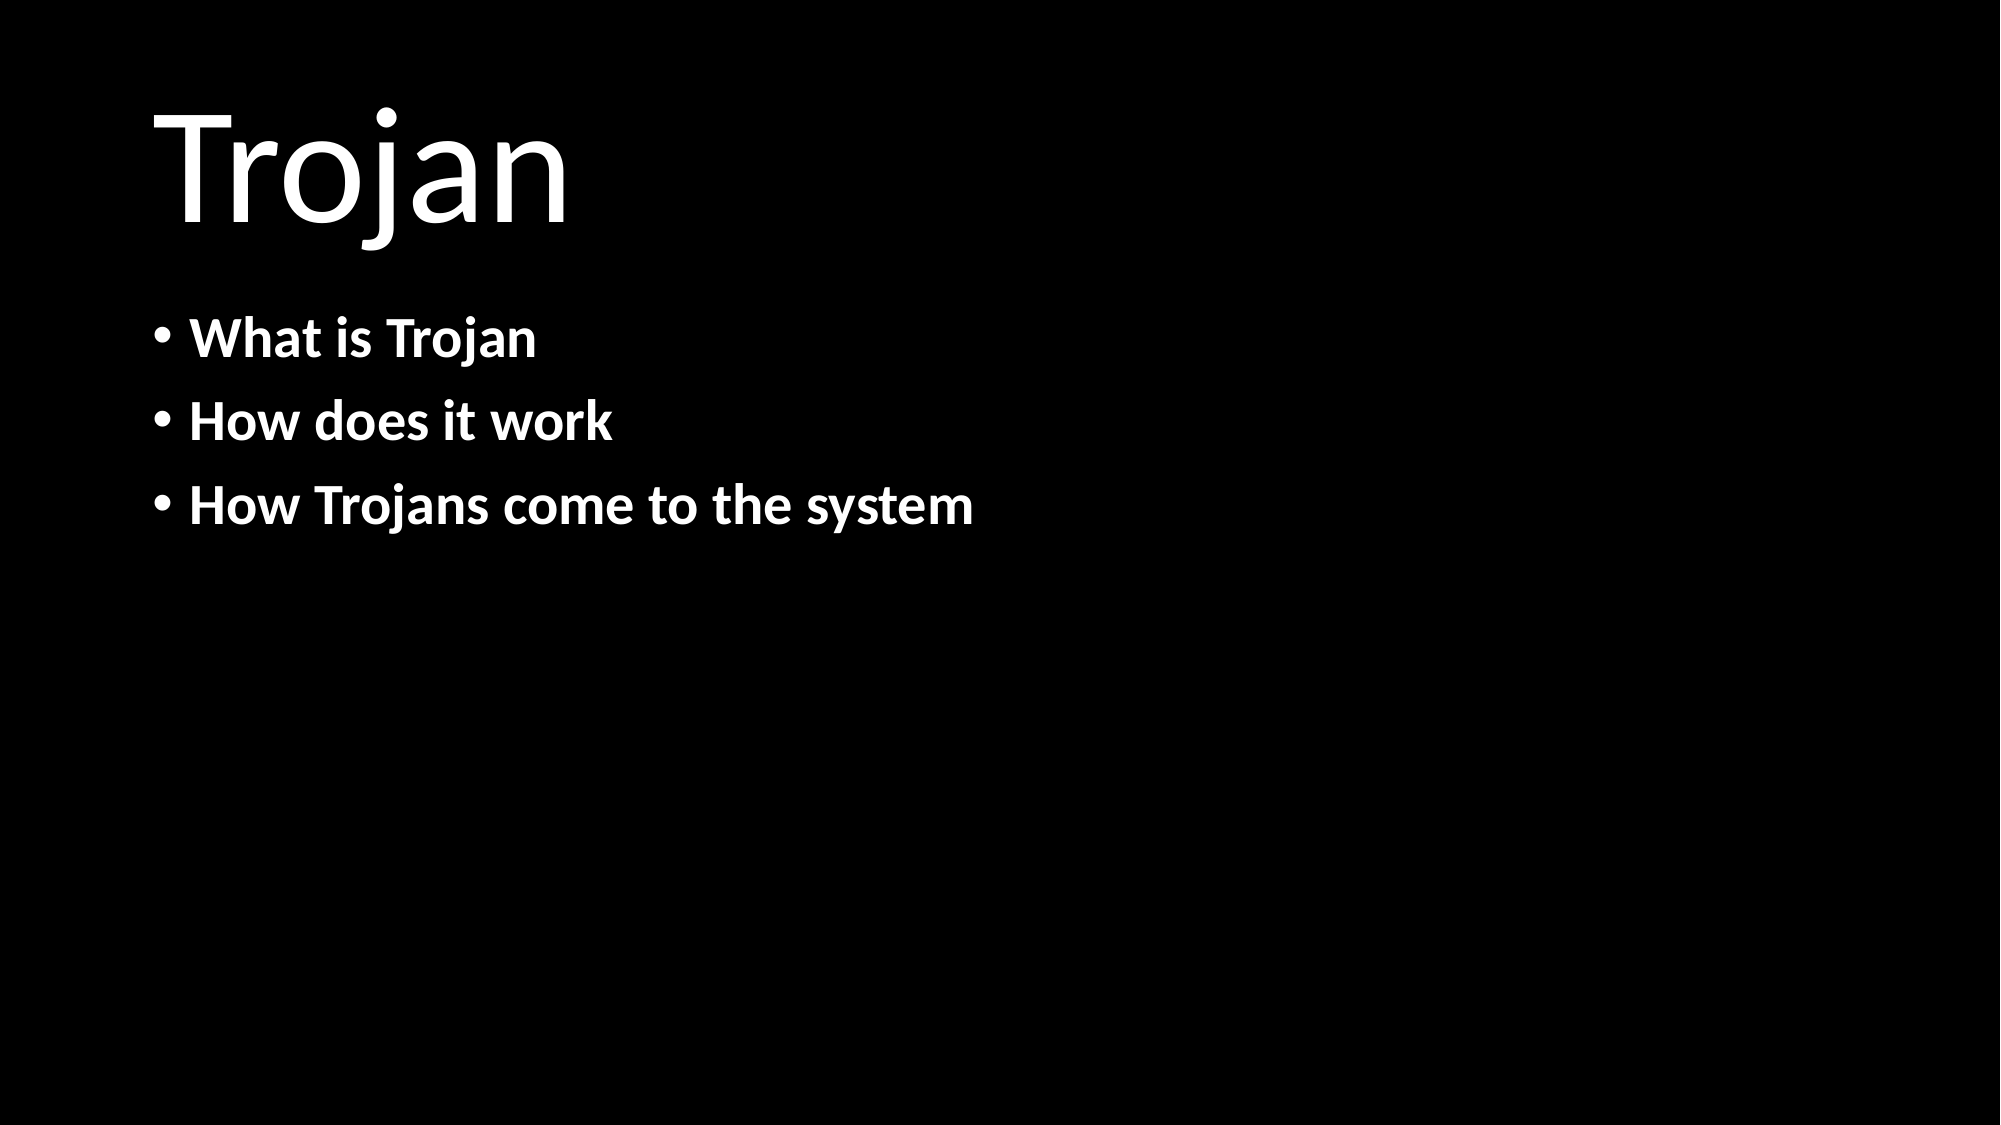

# Trojan
What is Trojan
How does it work
How Trojans come to the system